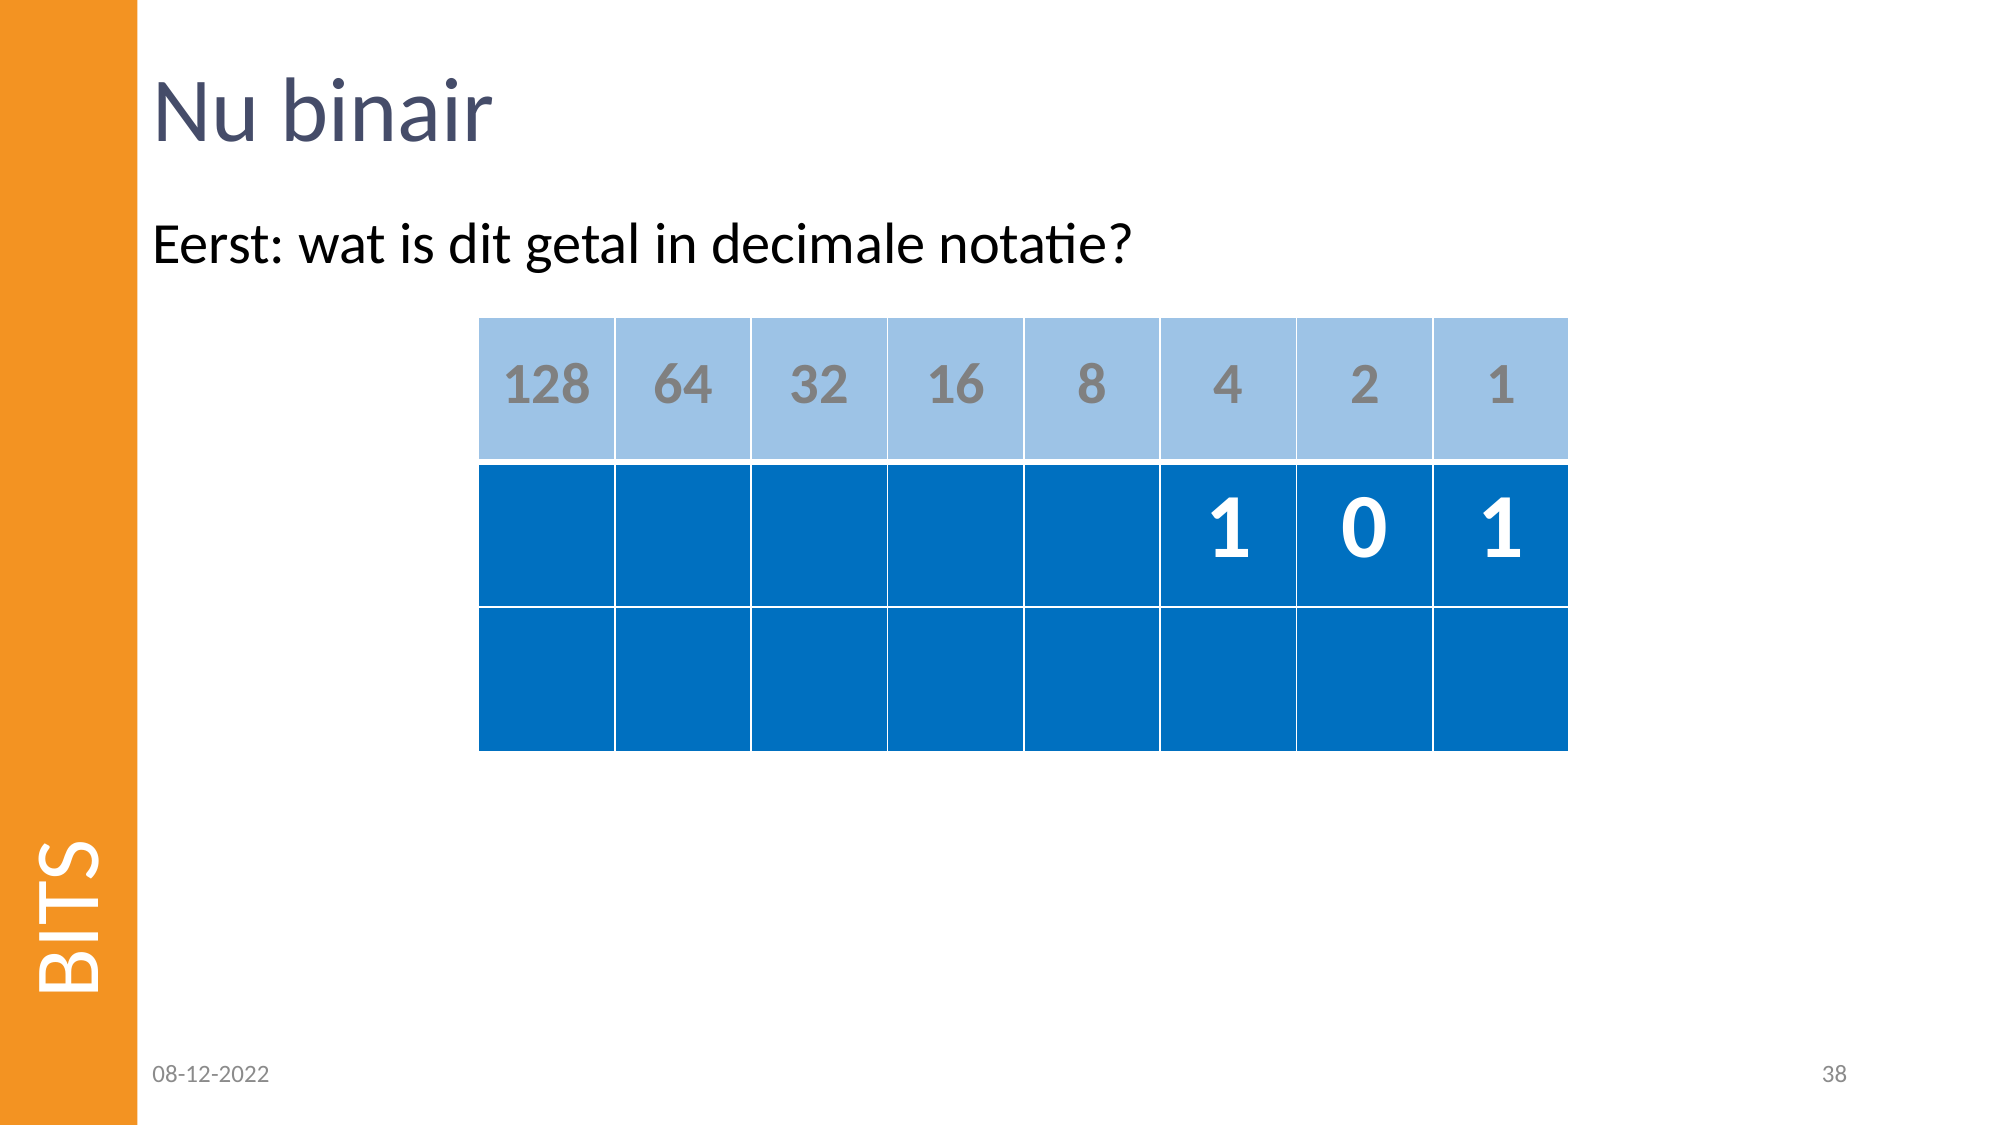

# Nu binair
Eerst: wat is dit getal in decimale notatie?

| 128 | 64 | 32 | 16 | 8 | 4 | 2 | 1 |
| --- | --- | --- | --- | --- | --- | --- | --- |
|  |  |  |  |  | 1 | 0 | 1 |
|  |  |  |  |  |  |  |  |
BITS
08-12-2022

38